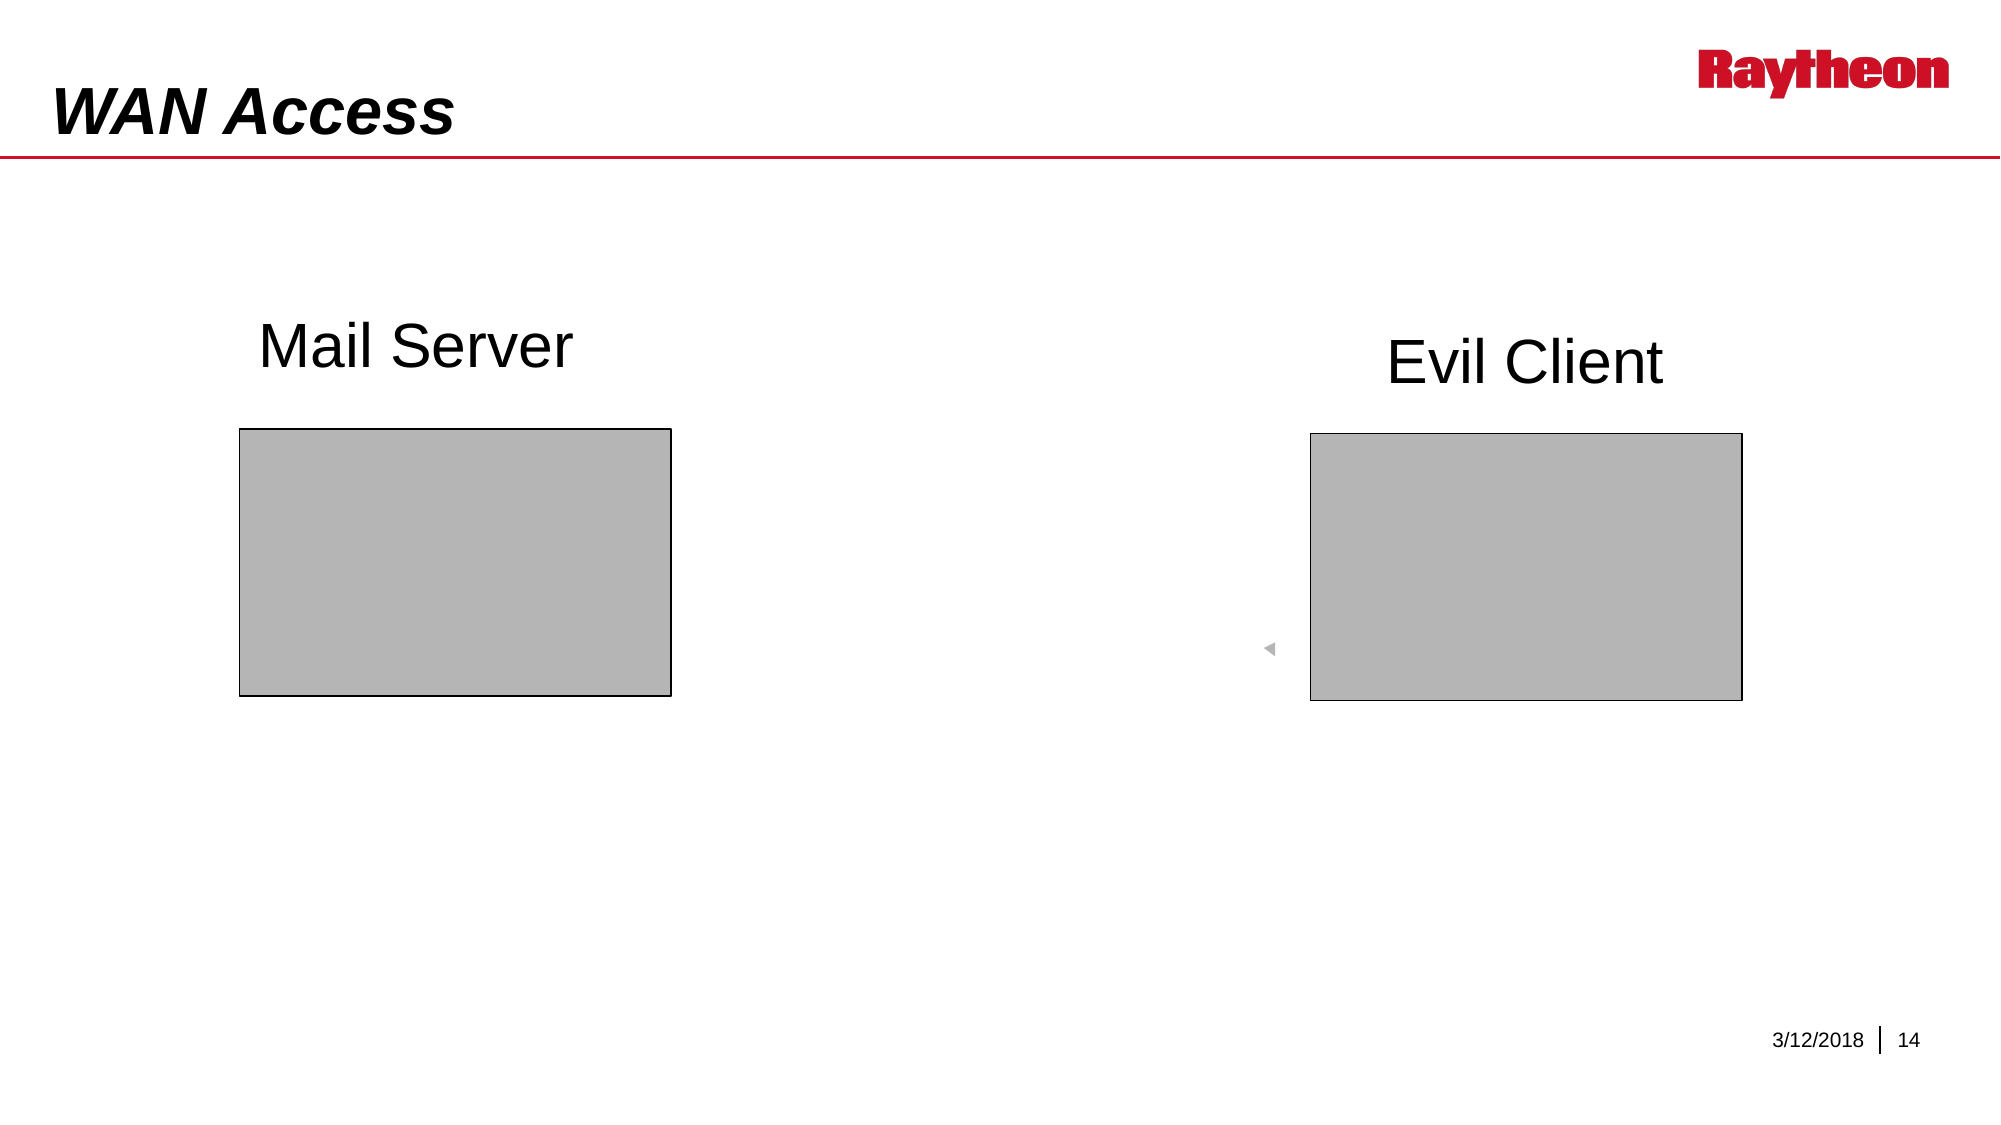

# WAN Access
Mail Server
Evil Client

3/12/2018
14